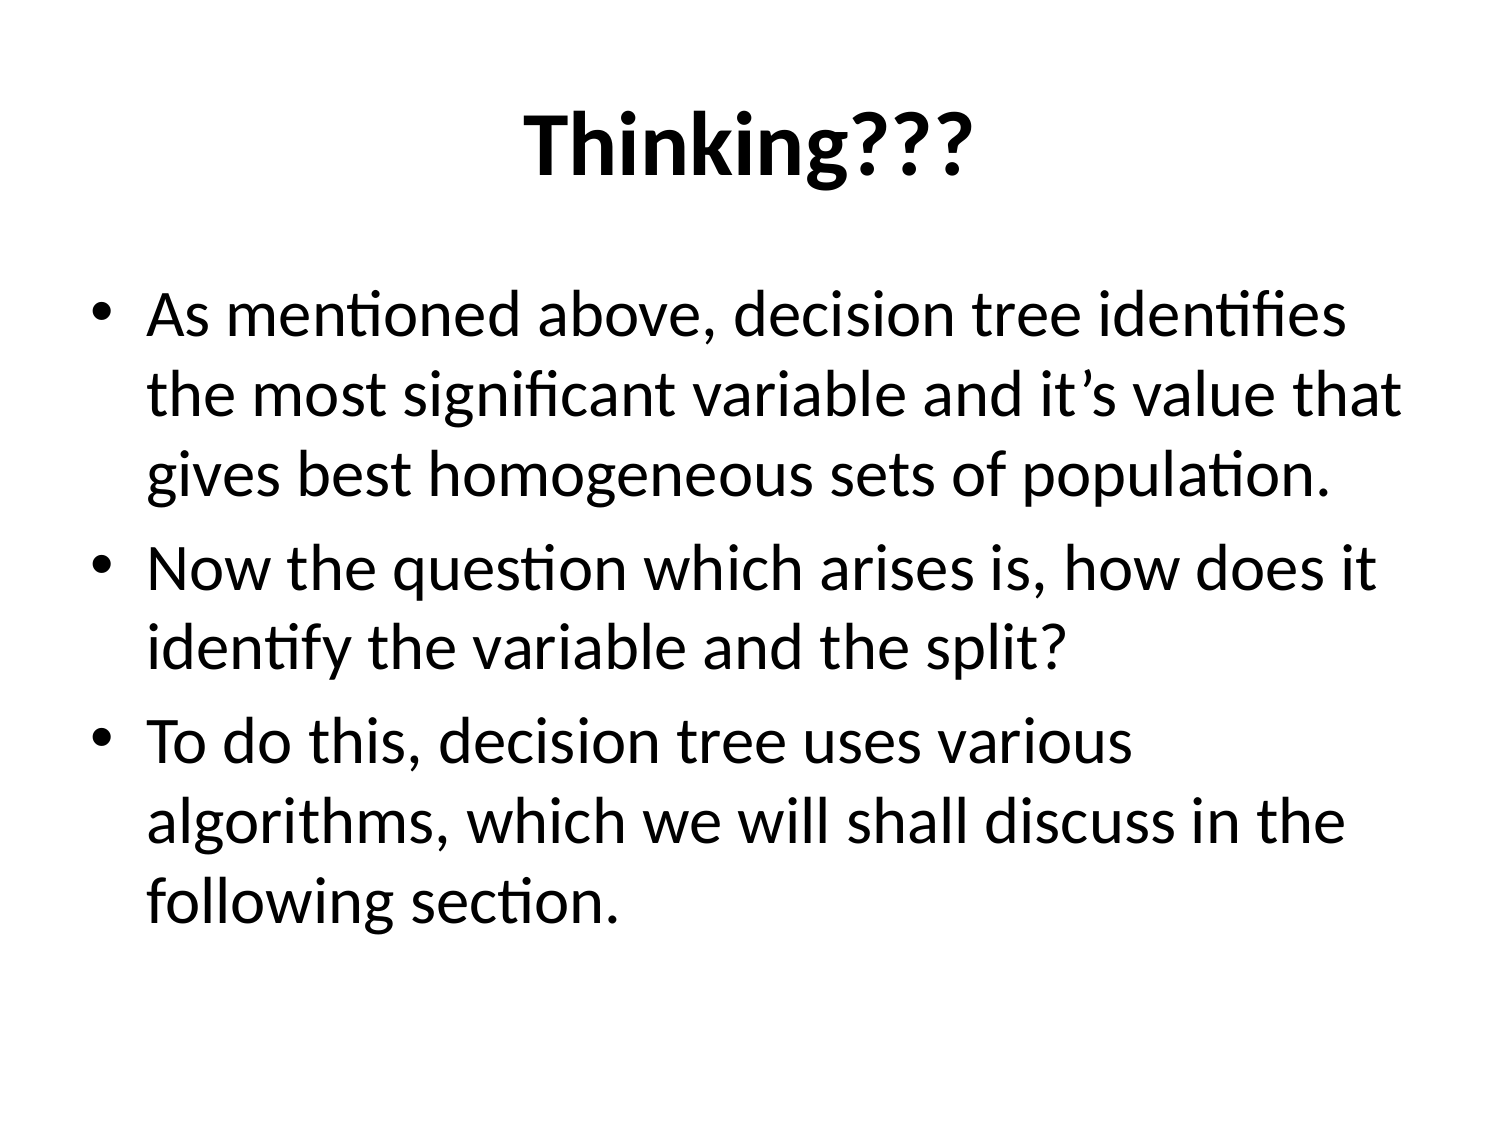

# Thinking???
As mentioned above, decision tree identifies the most significant variable and it’s value that gives best homogeneous sets of population.
Now the question which arises is, how does it identify the variable and the split?
To do this, decision tree uses various algorithms, which we will shall discuss in the following section.